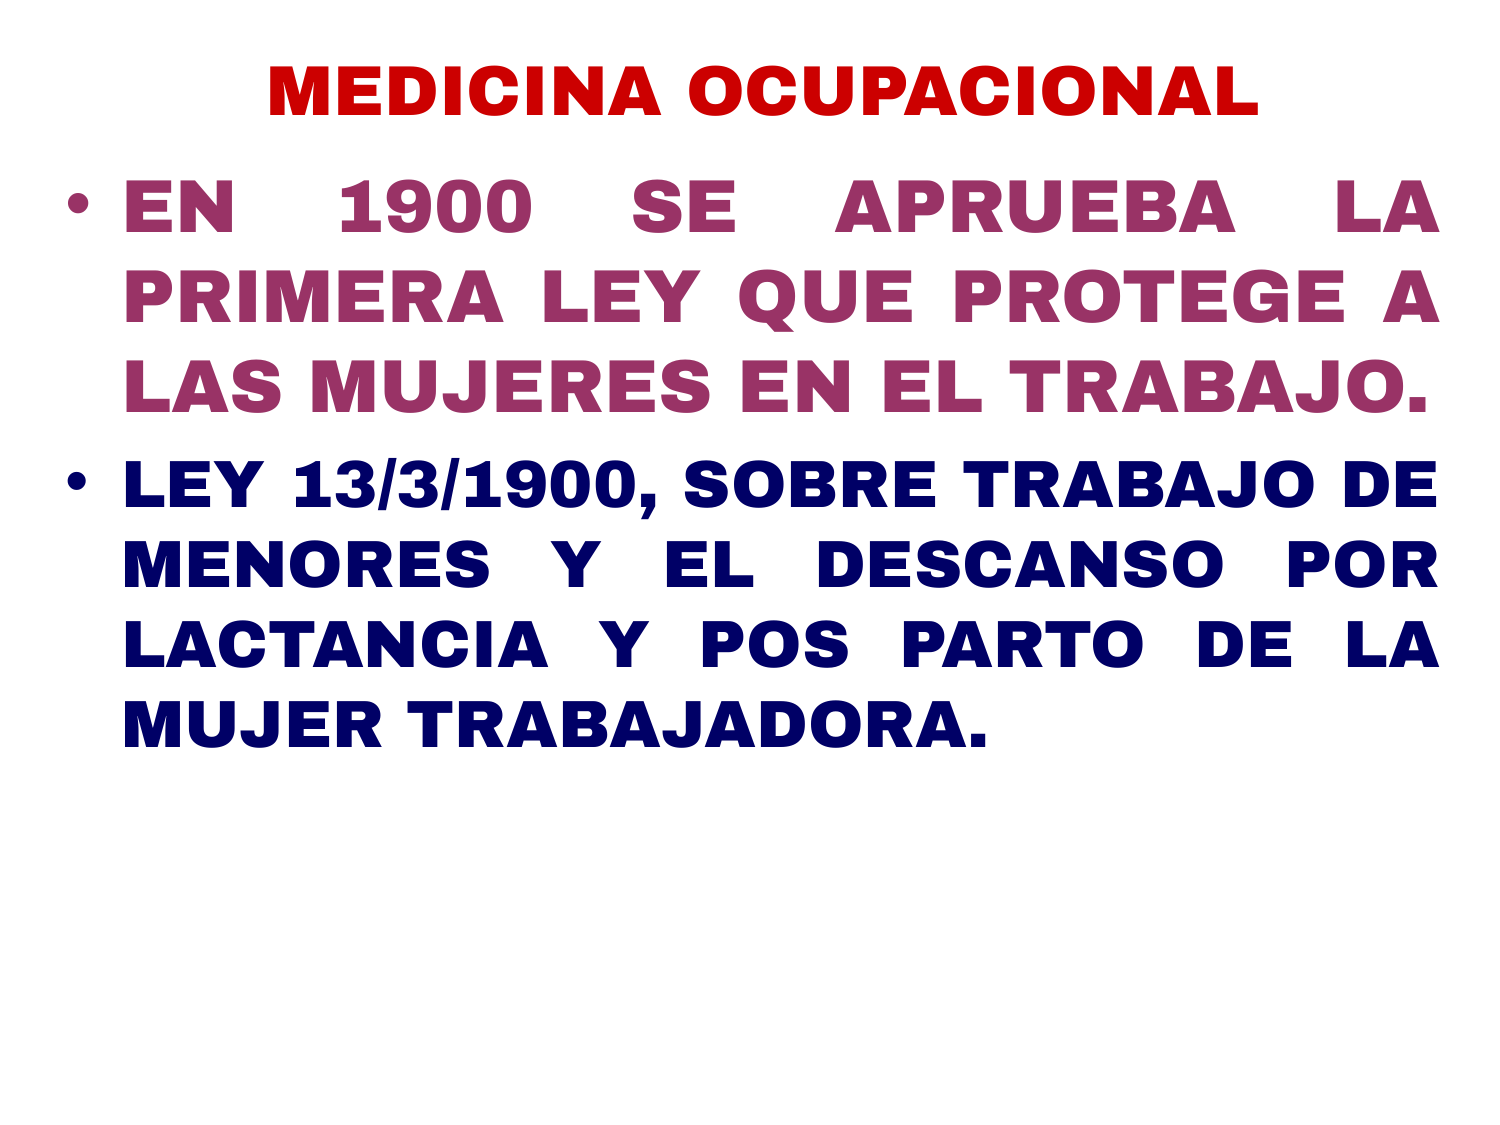

# MEDICINA OCUPACIONAL
EN 1900 SE APRUEBA LA PRIMERA LEY QUE PROTEGE A LAS MUJERES EN EL TRABAJO.
LEY 13/3/1900, SOBRE TRABAJO DE MENORES Y EL DESCANSO POR LACTANCIA Y POS PARTO DE LA MUJER TRABAJADORA.